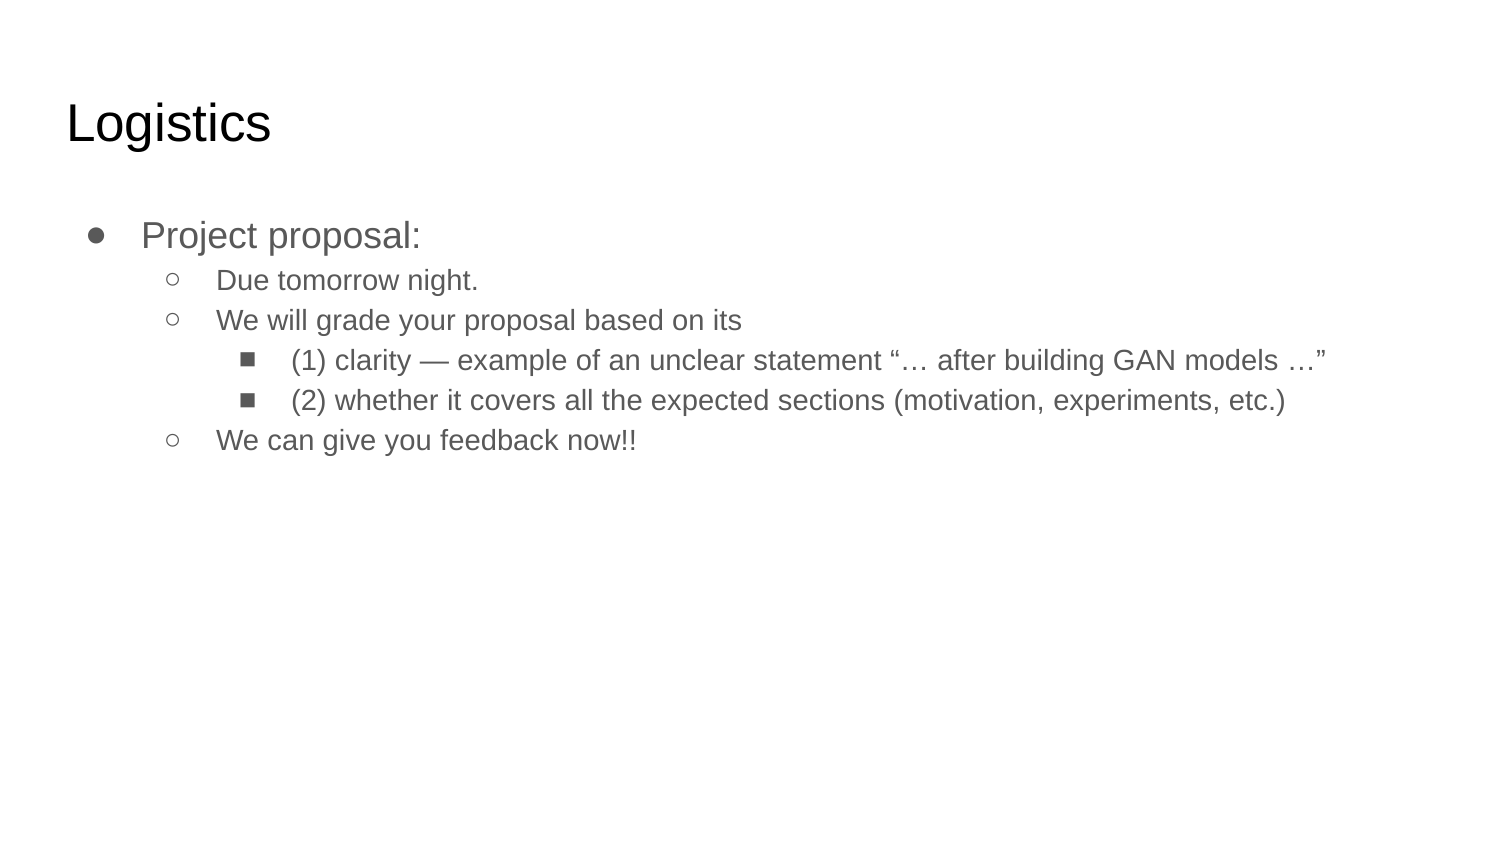

# Logistics
Project proposal:
Due tomorrow night.
We will grade your proposal based on its
(1) clarity — example of an unclear statement “… after building GAN models …”
(2) whether it covers all the expected sections (motivation, experiments, etc.)
We can give you feedback now!!